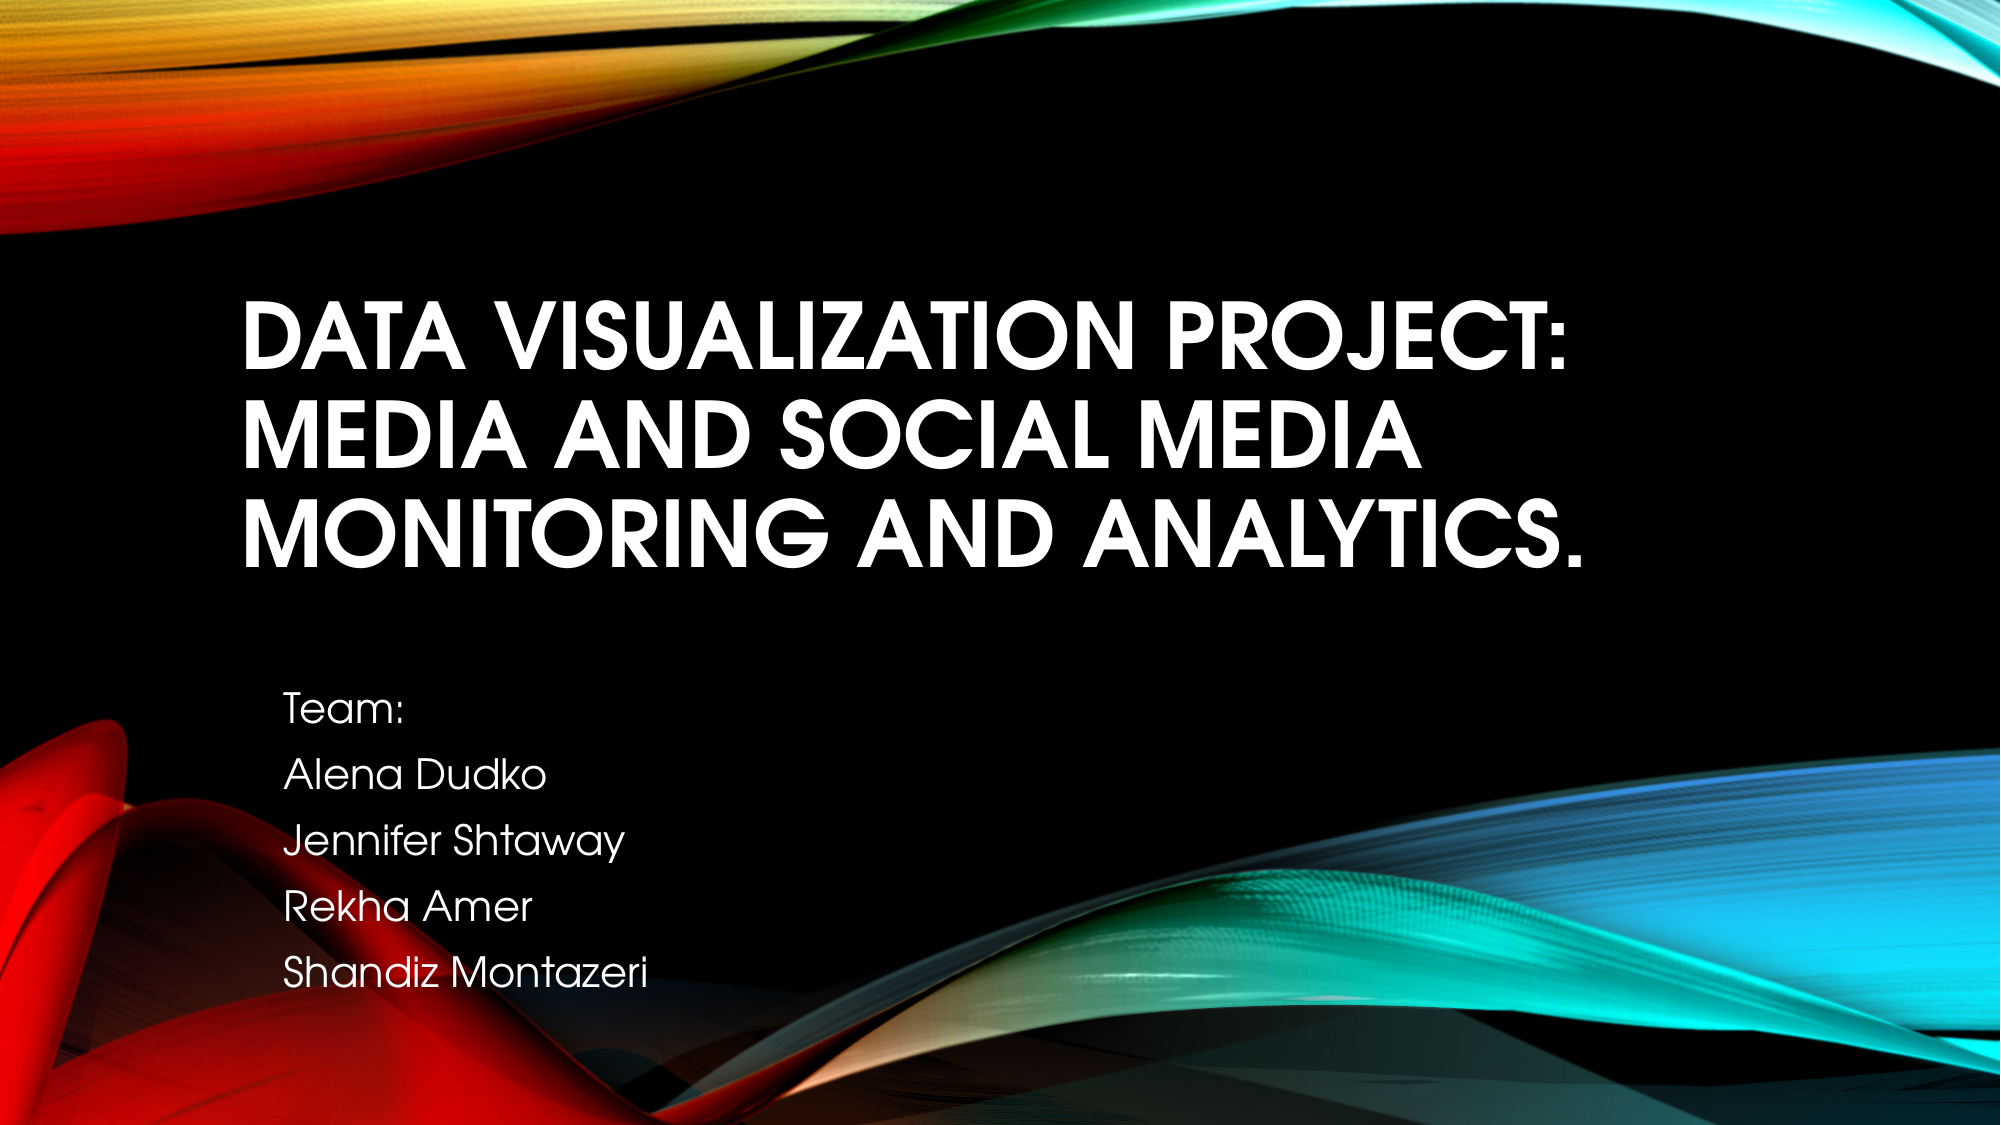

# Data Visualization Project: Media and Social Media Monitoring and Analytics.
Team:
Alena Dudko
Jennifer Shtaway
Rekha Amer
Shandiz Montazeri